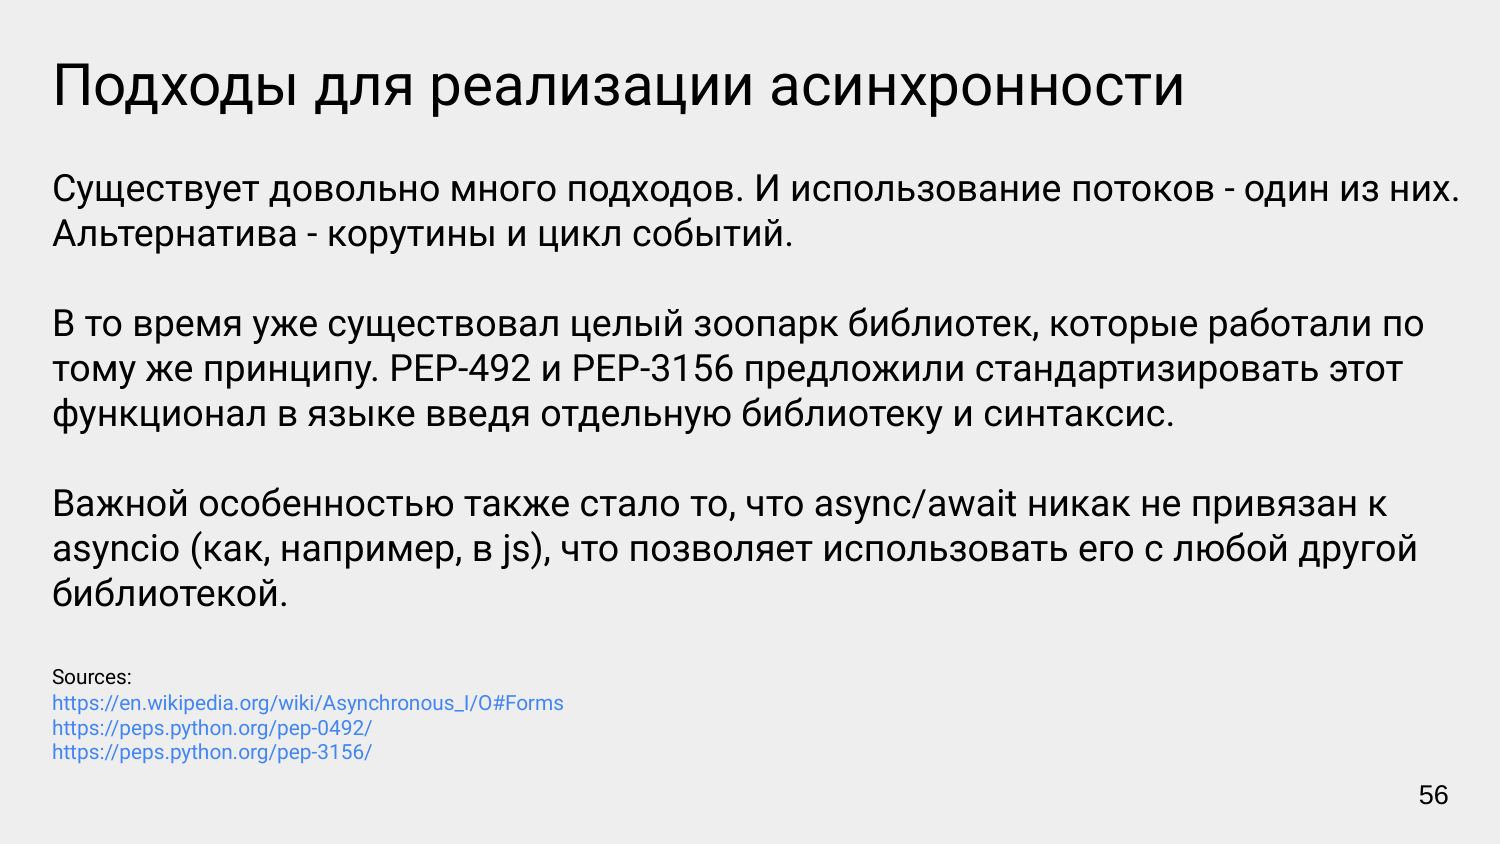

# Подходы для реализации асинхронности
Существует довольно много подходов. И использование потоков - один из них.
Альтернатива - корутины и цикл событий.

В то время уже существовал целый зоопарк библиотек, которые работали по тому же принципу. PEP-492 и PEP-3156 предложили стандартизировать этот функционал в языке введя отдельную библиотеку и синтаксис.

Важной особенностью также стало то, что async/await никак не привязан к asyncio (как, например, в js), что позволяет использовать его с любой другой библиотекой.

Sources:
https://en.wikipedia.org/wiki/Asynchronous_I/O#Forms
https://peps.python.org/pep-0492/
https://peps.python.org/pep-3156/
56